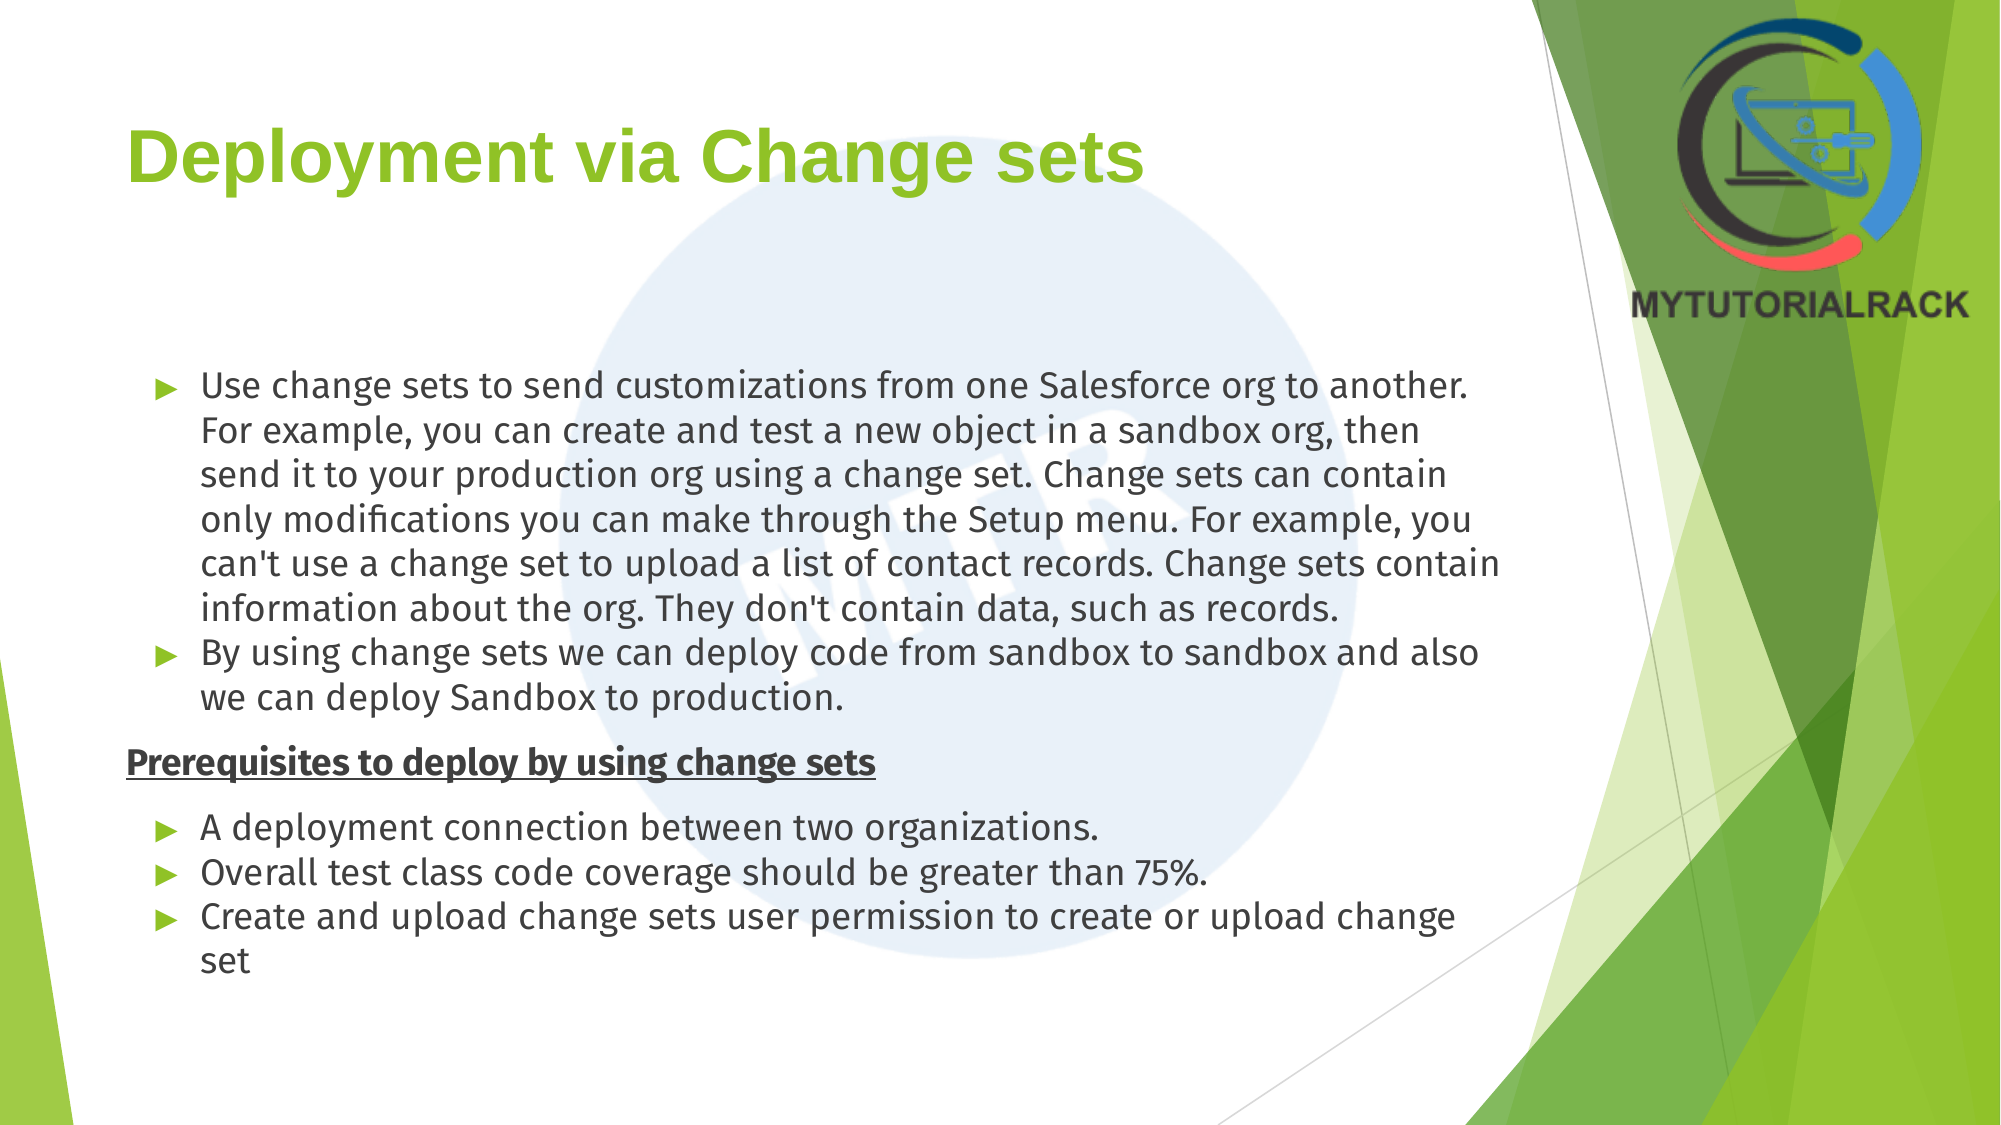

# Deployment via Change sets

Use change sets to send customizations from one Salesforce org to another. For example, you can create and test a new object in a sandbox org, then send it to your production org using a change set. Change sets can contain only modifications you can make through the Setup menu. For example, you can't use a change set to upload a list of contact records. Change sets contain information about the org. They don't contain data, such as records.
By using change sets we can deploy code from sandbox to sandbox and also we can deploy Sandbox to production.
Prerequisites to deploy by using change sets
A deployment connection between two organizations.
Overall test class code coverage should be greater than 75%.
Create and upload change sets user permission to create or upload change set